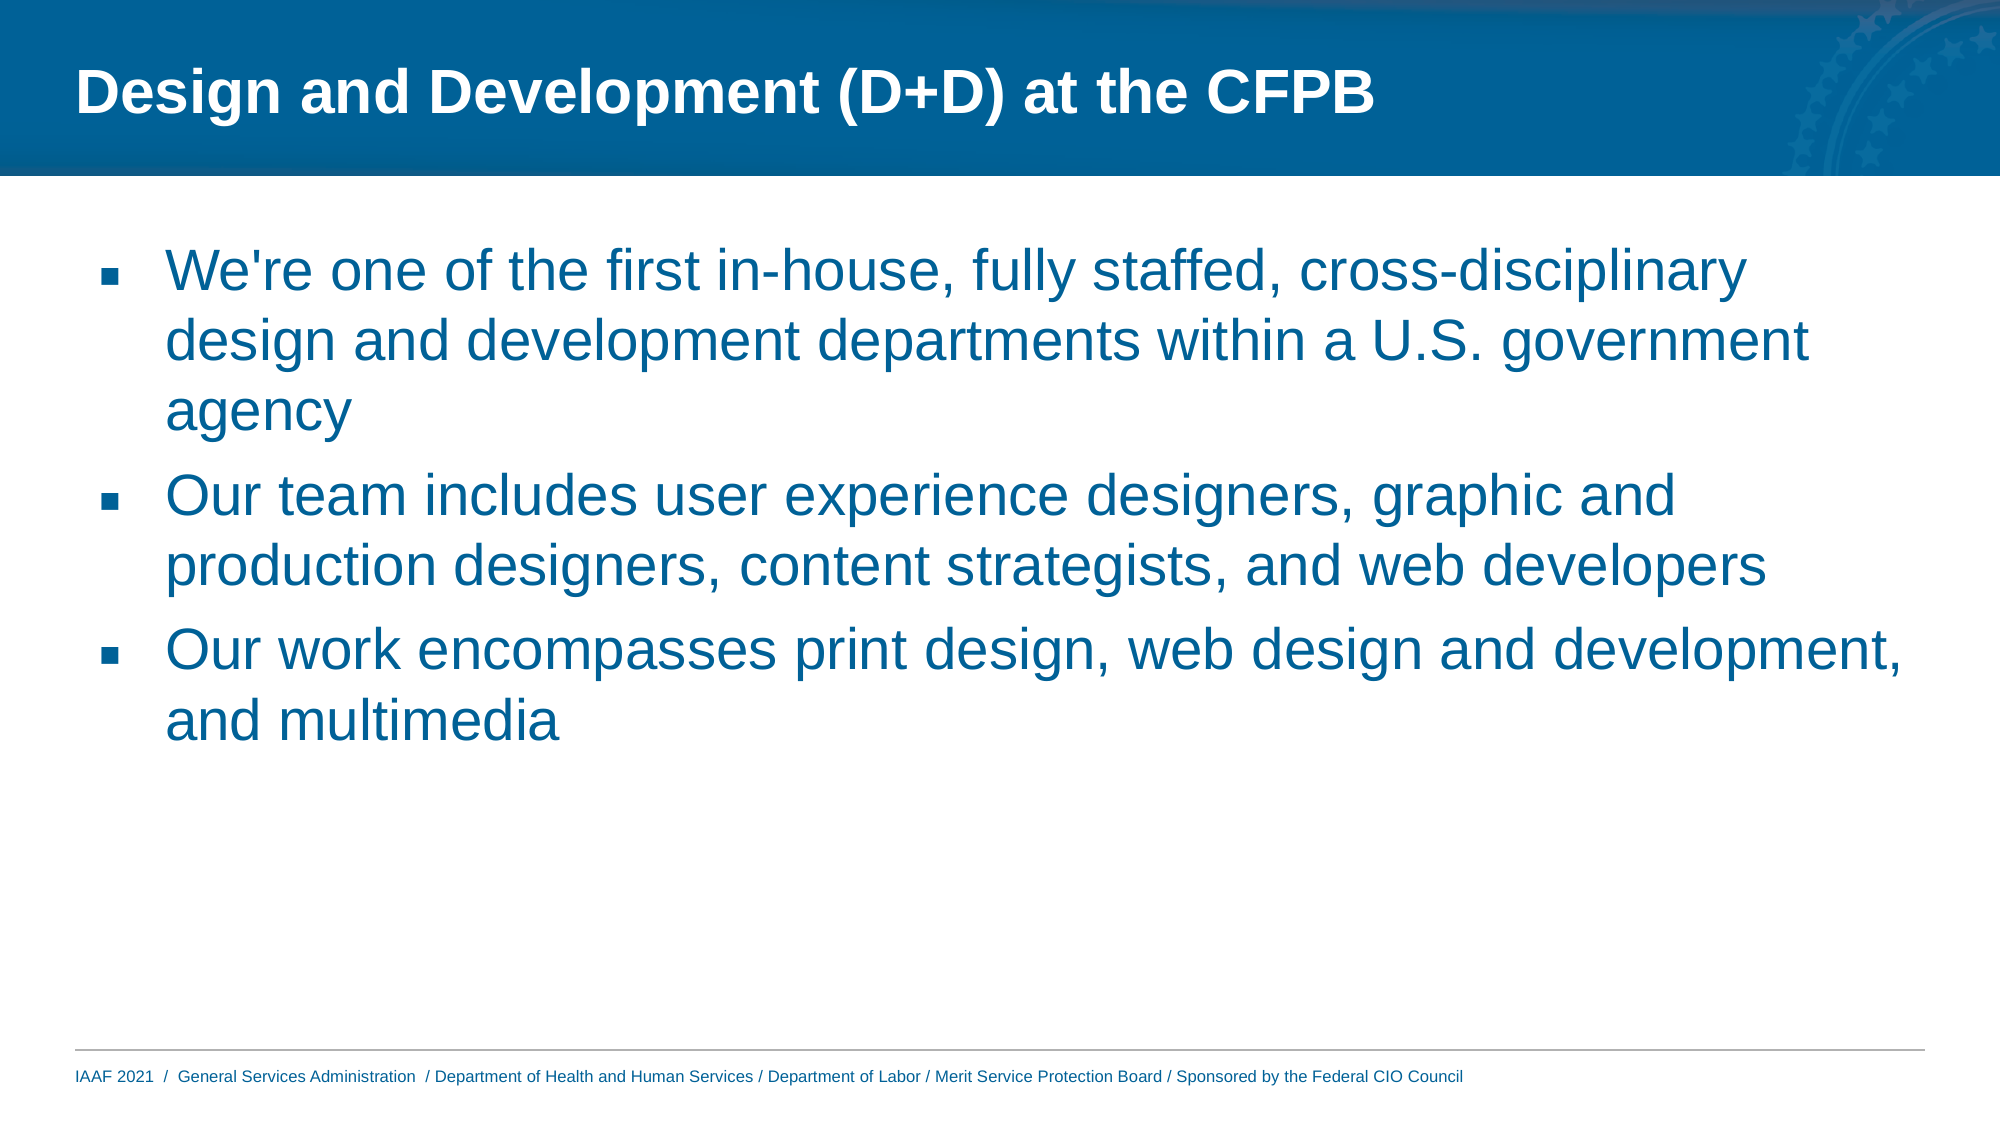

# Design and Development (D+D) at the CFPB
We're one of the first in-house, fully staffed, cross-disciplinary design and development departments within a U.S. government agency
Our team includes user experience designers, graphic and production designers, content strategists, and web developers
Our work encompasses print design, web design and development, and multimedia